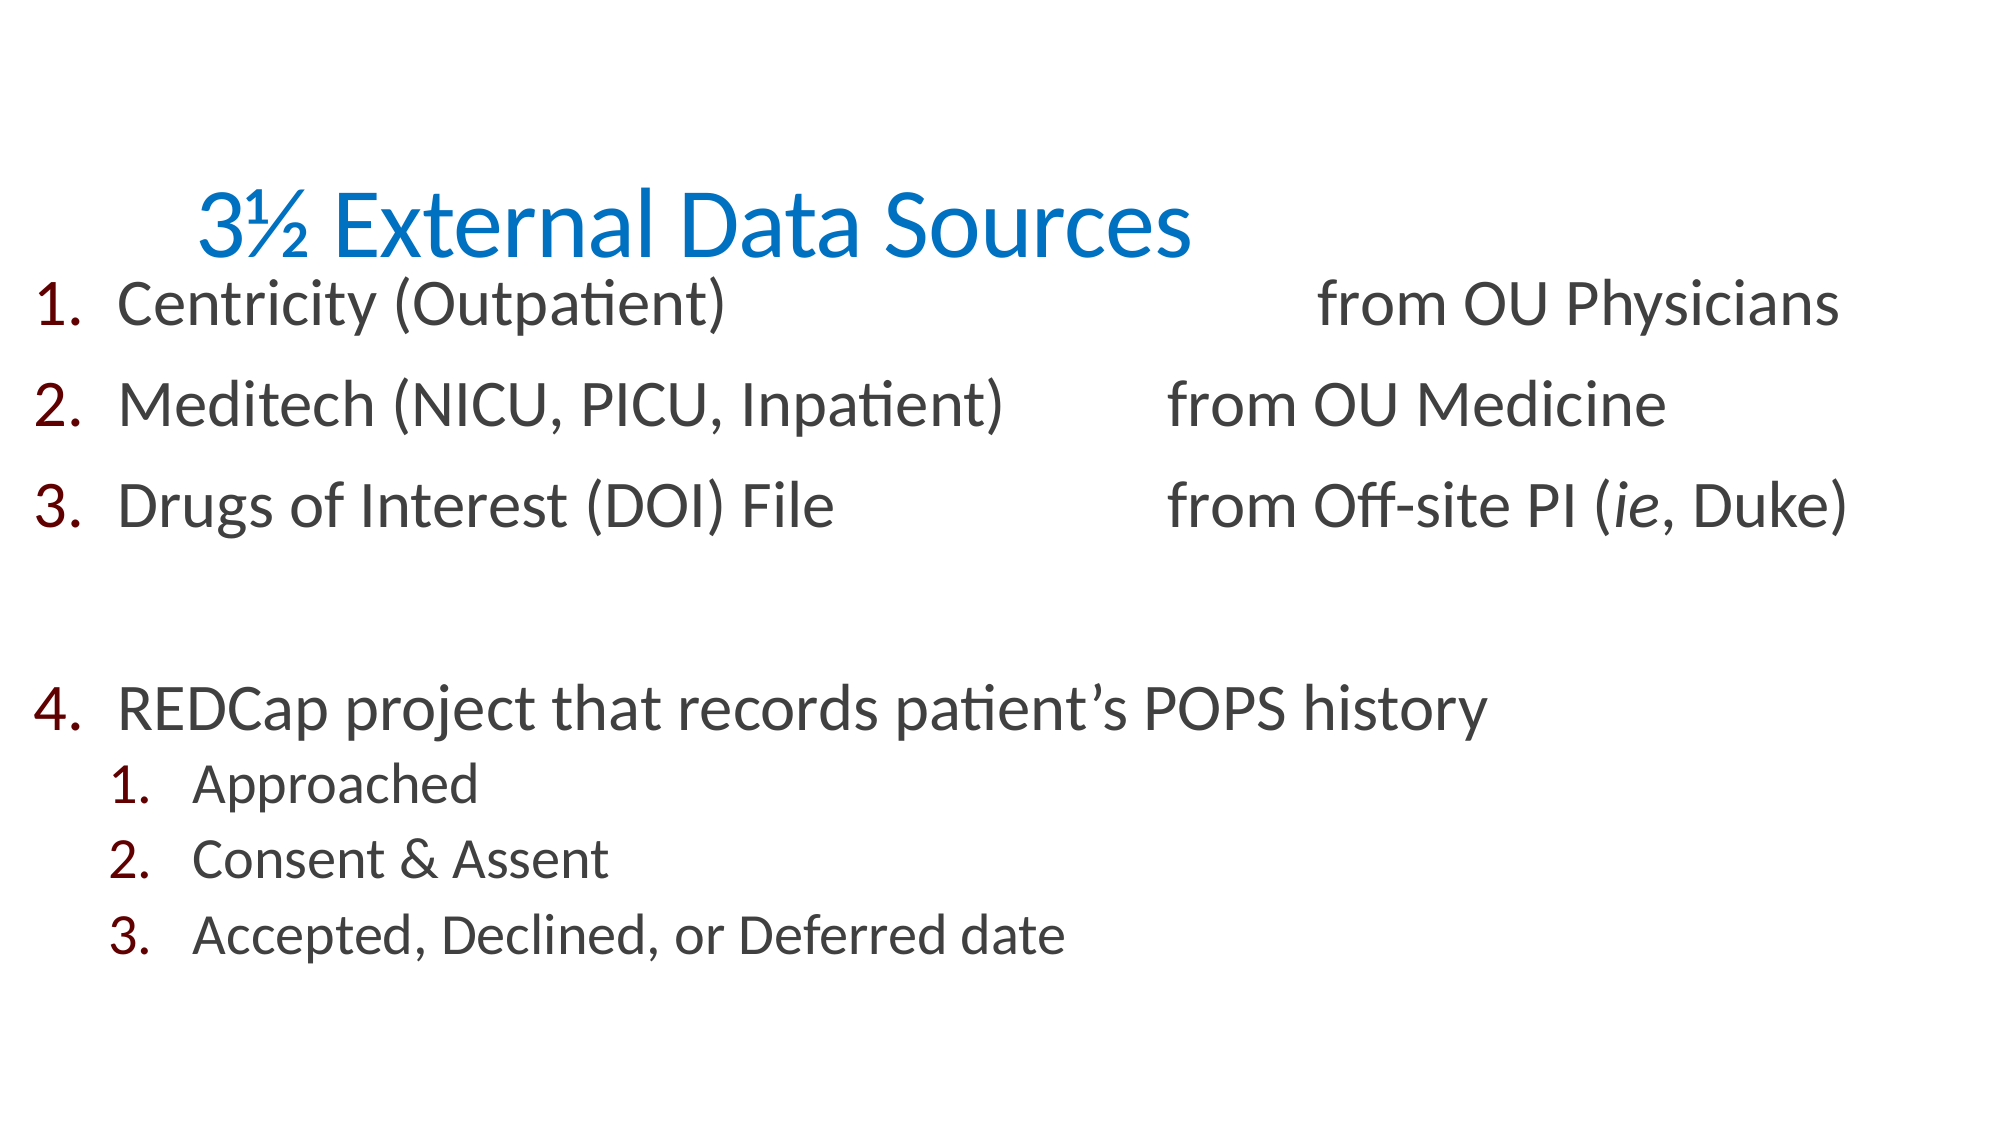

# 3½ External Data Sources
Centricity (Outpatient) 				from OU Physicians
Meditech (NICU, PICU, Inpatient)		from OU Medicine
Drugs of Interest (DOI) File			from Off-site PI (ie, Duke)

REDCap project that records patient’s POPS history
Approached
Consent & Assent
Accepted, Declined, or Deferred date